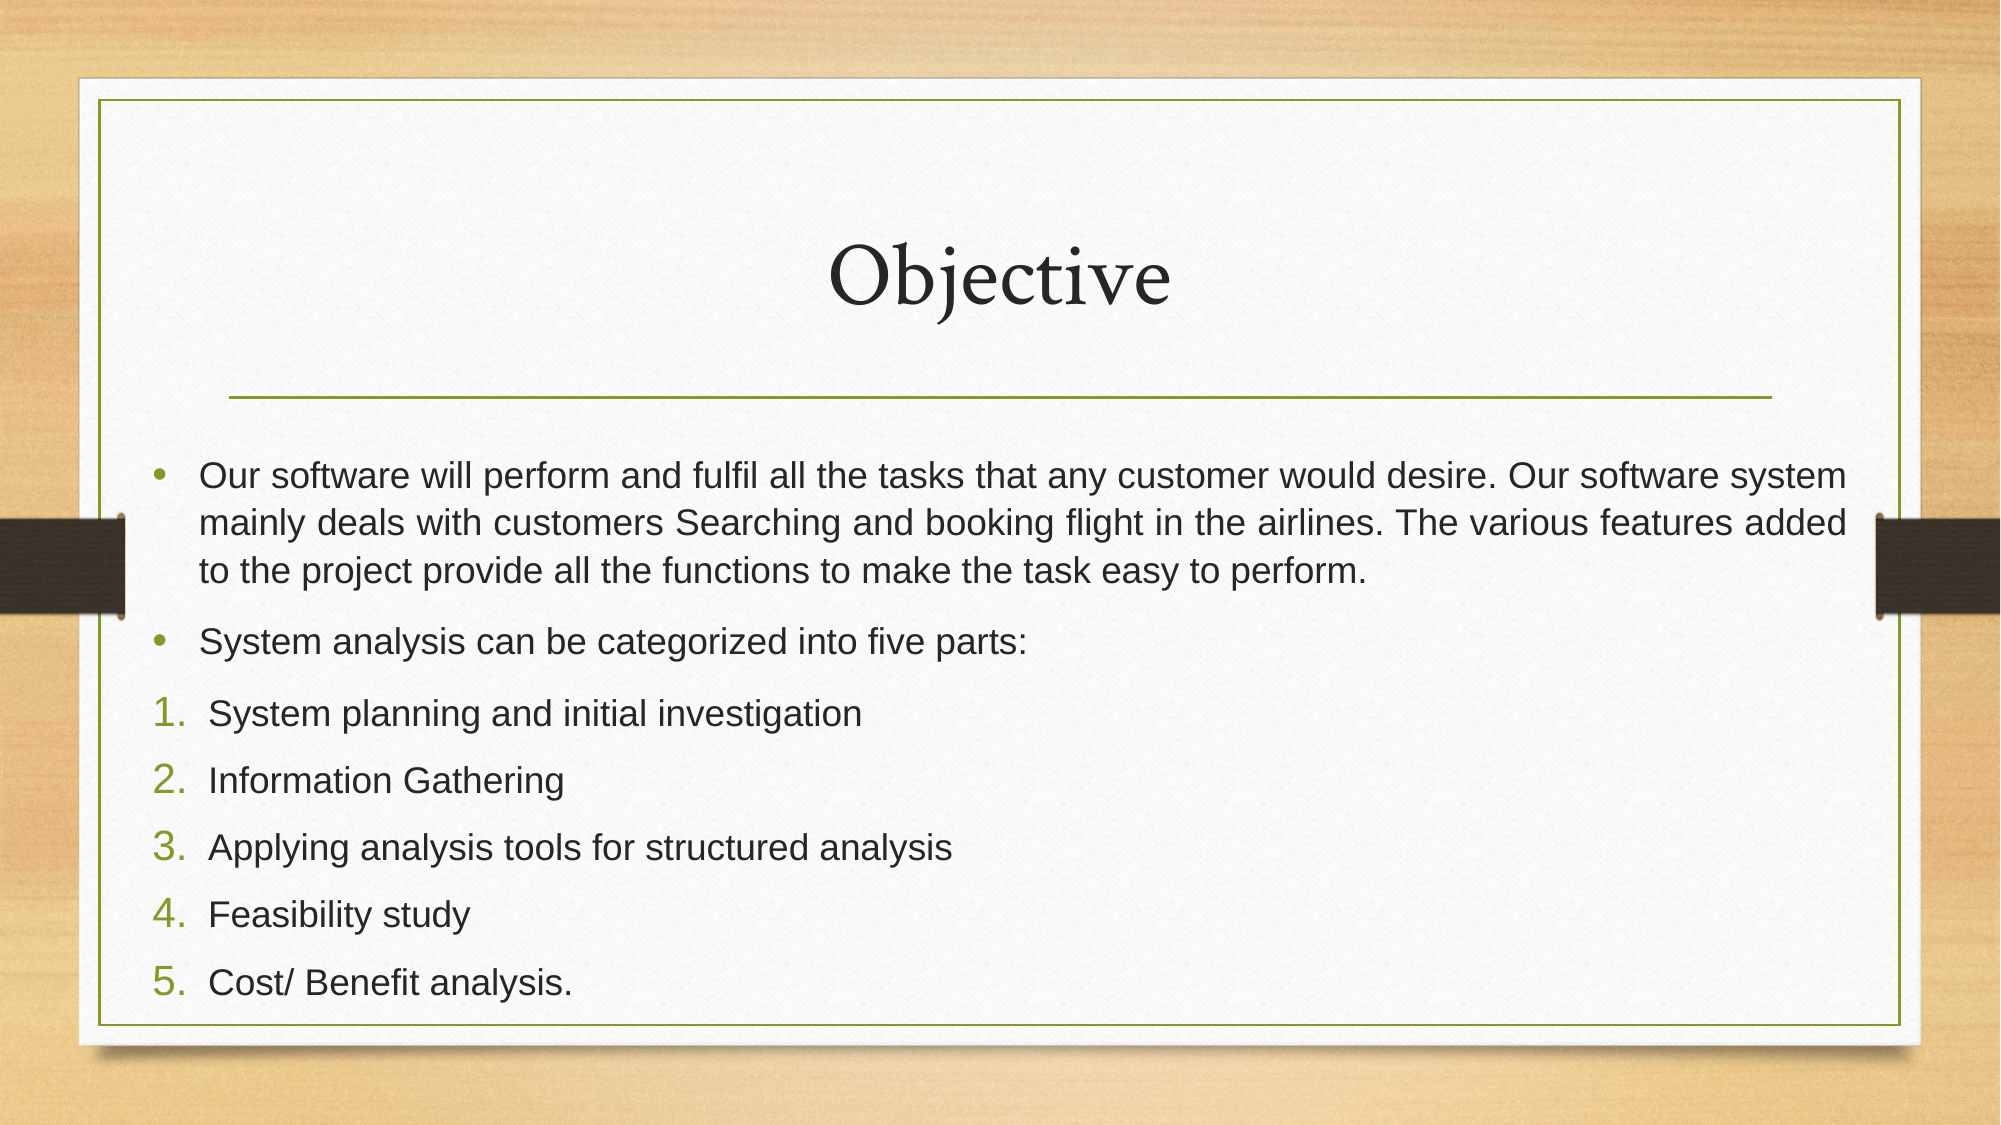

# Objective

Our software will perform and fulfil all the tasks that any customer would desire. Our software system mainly deals with customers Searching and booking flight in the airlines. The various features added to the project provide all the functions to make the task easy to perform.
System analysis can be categorized into five parts:
System planning and initial investigation
Information Gathering
Applying analysis tools for structured analysis
Feasibility study
Cost/ Benefit analysis.